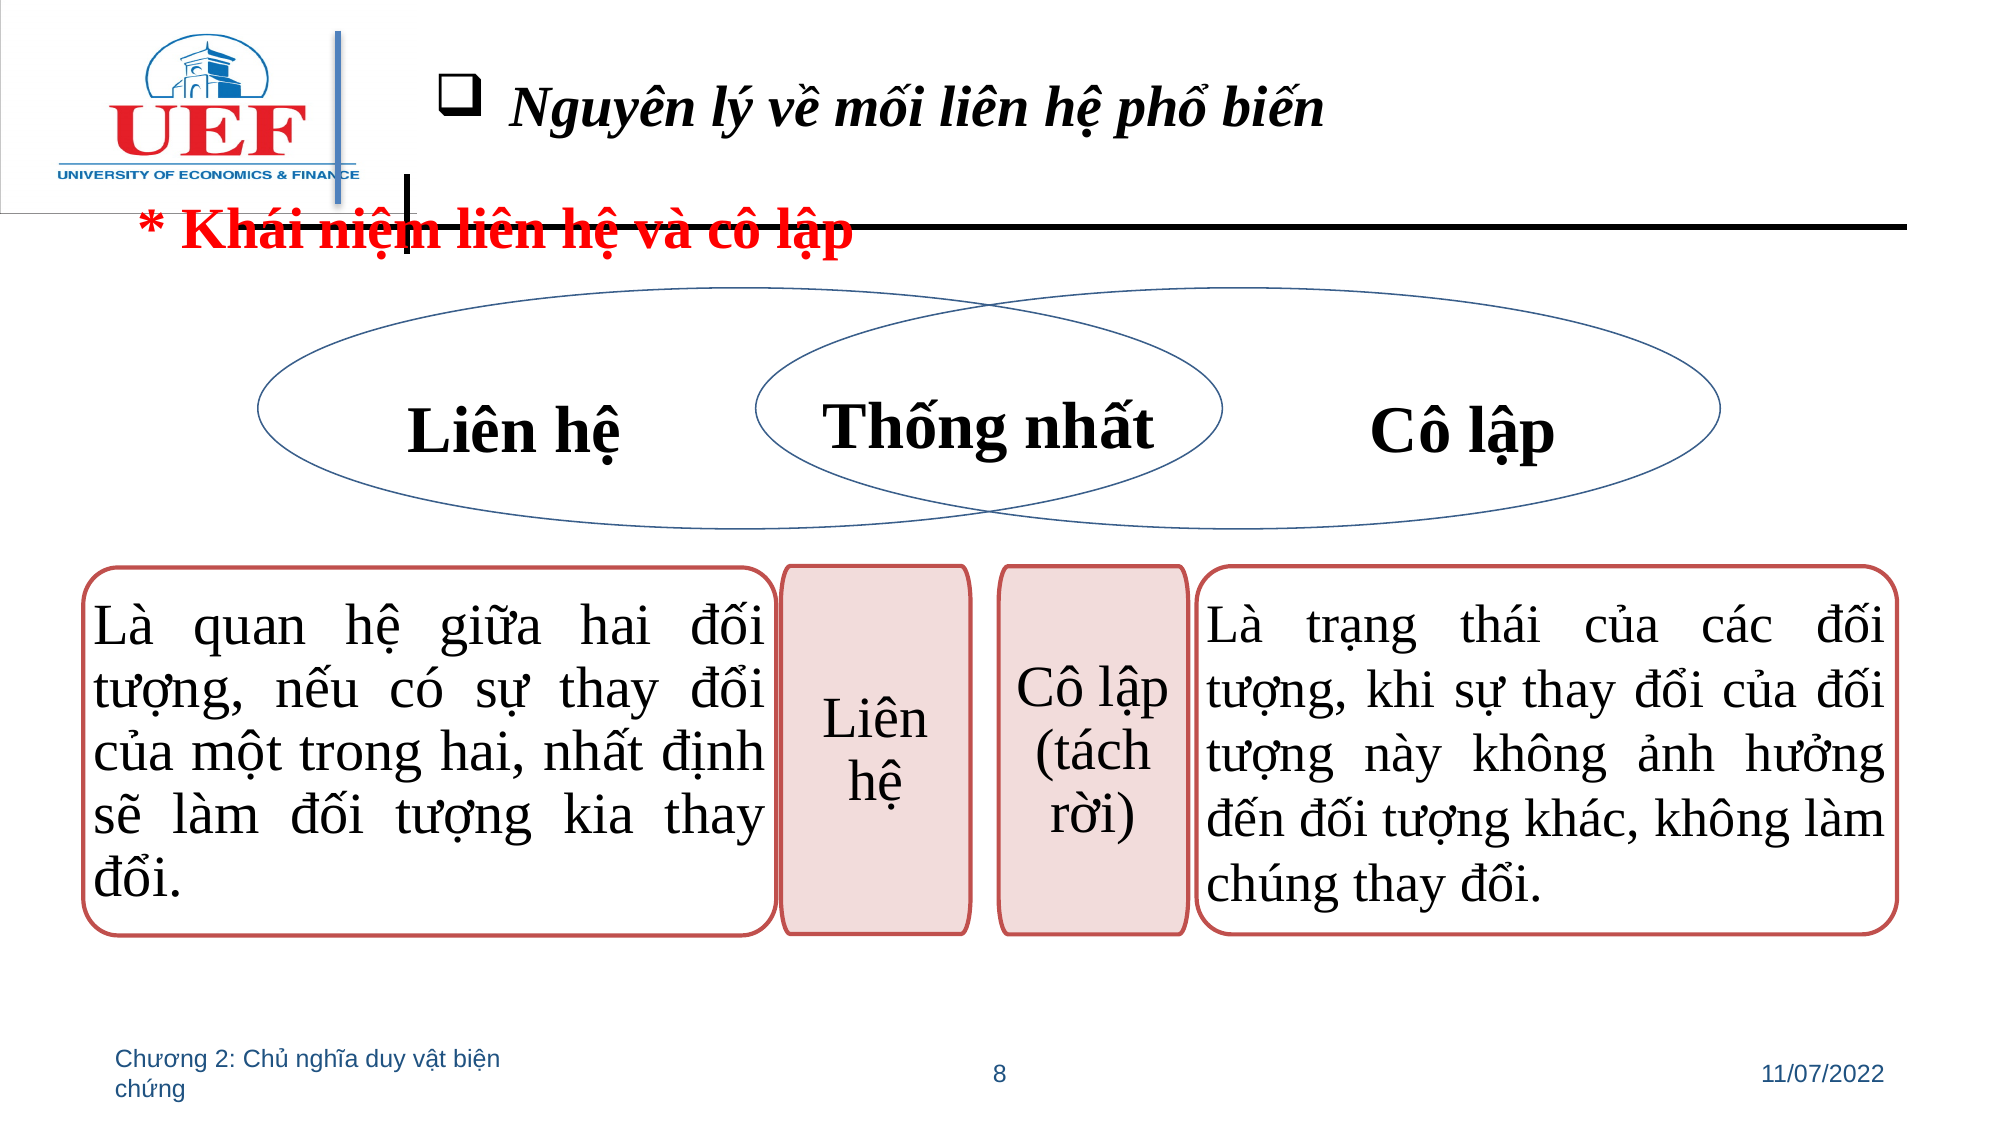

Nguyên lý về mối liên hệ phổ biến
* Khái niệm liên hệ và cô lập

Thống nhất
Cô lập
Liên hệ
Liên hệ
Cô lập (tách rời)
Là trạng thái của các đối tượng, khi sự thay đổi của đối tượng này không ảnh hưởng đến đối tượng khác, không làm chúng thay đổi.
Là quan hệ giữa hai đối tượng, nếu có sự thay đổi của một trong hai, nhất định sẽ làm đối tượng kia thay đổi.
Chương 2: Chủ nghĩa duy vật biện chứng
8
11/07/2022